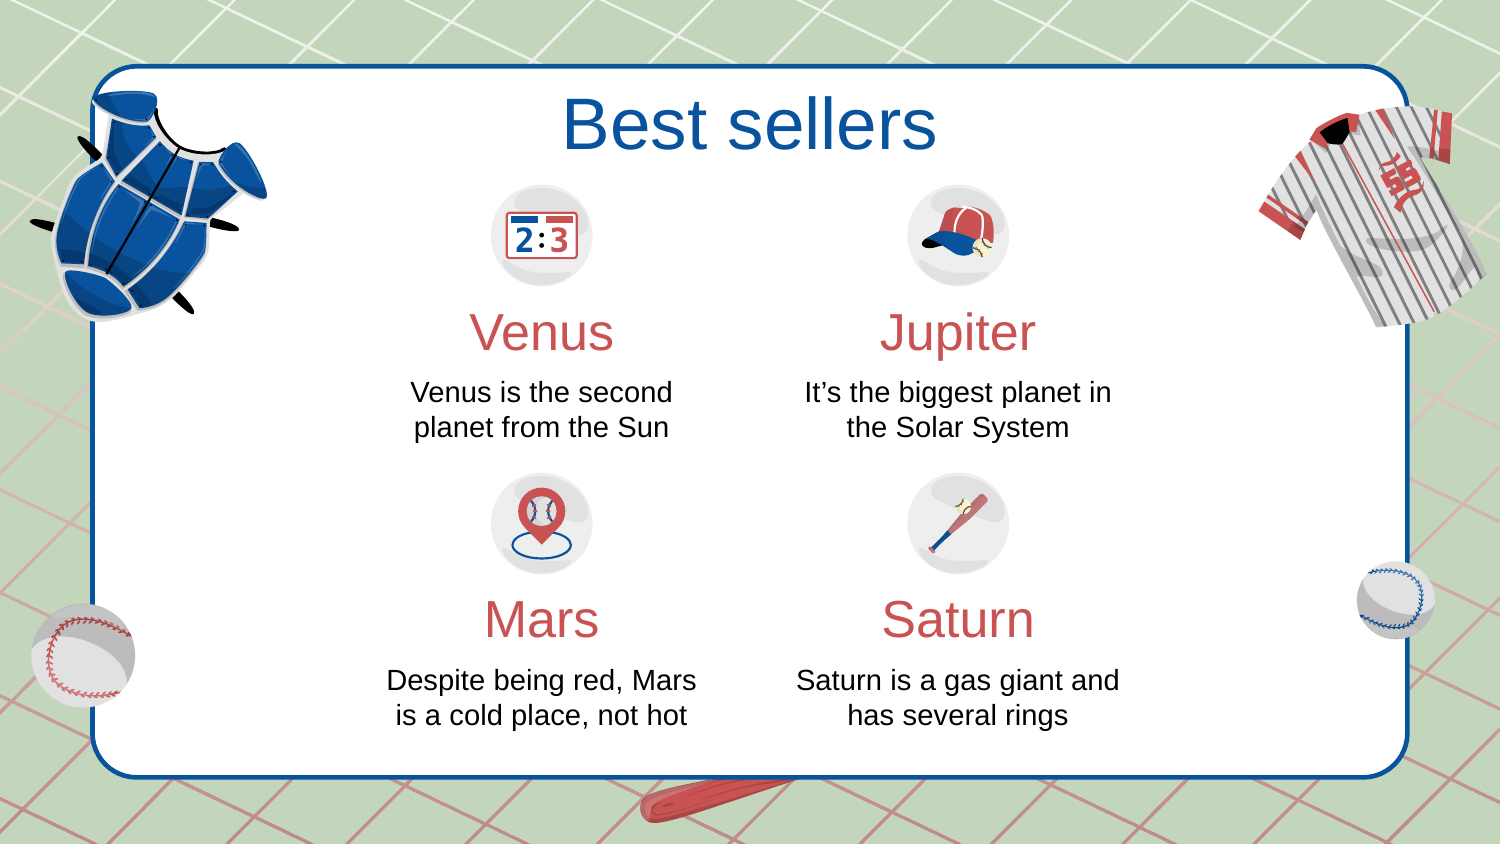

# Best sellers

Venus
Jupiter
Venus is the second planet from the Sun
It’s the biggest planet in the Solar System

Mars
Saturn
Despite being red, Mars is a cold place, not hot
Saturn is a gas giant and has several rings